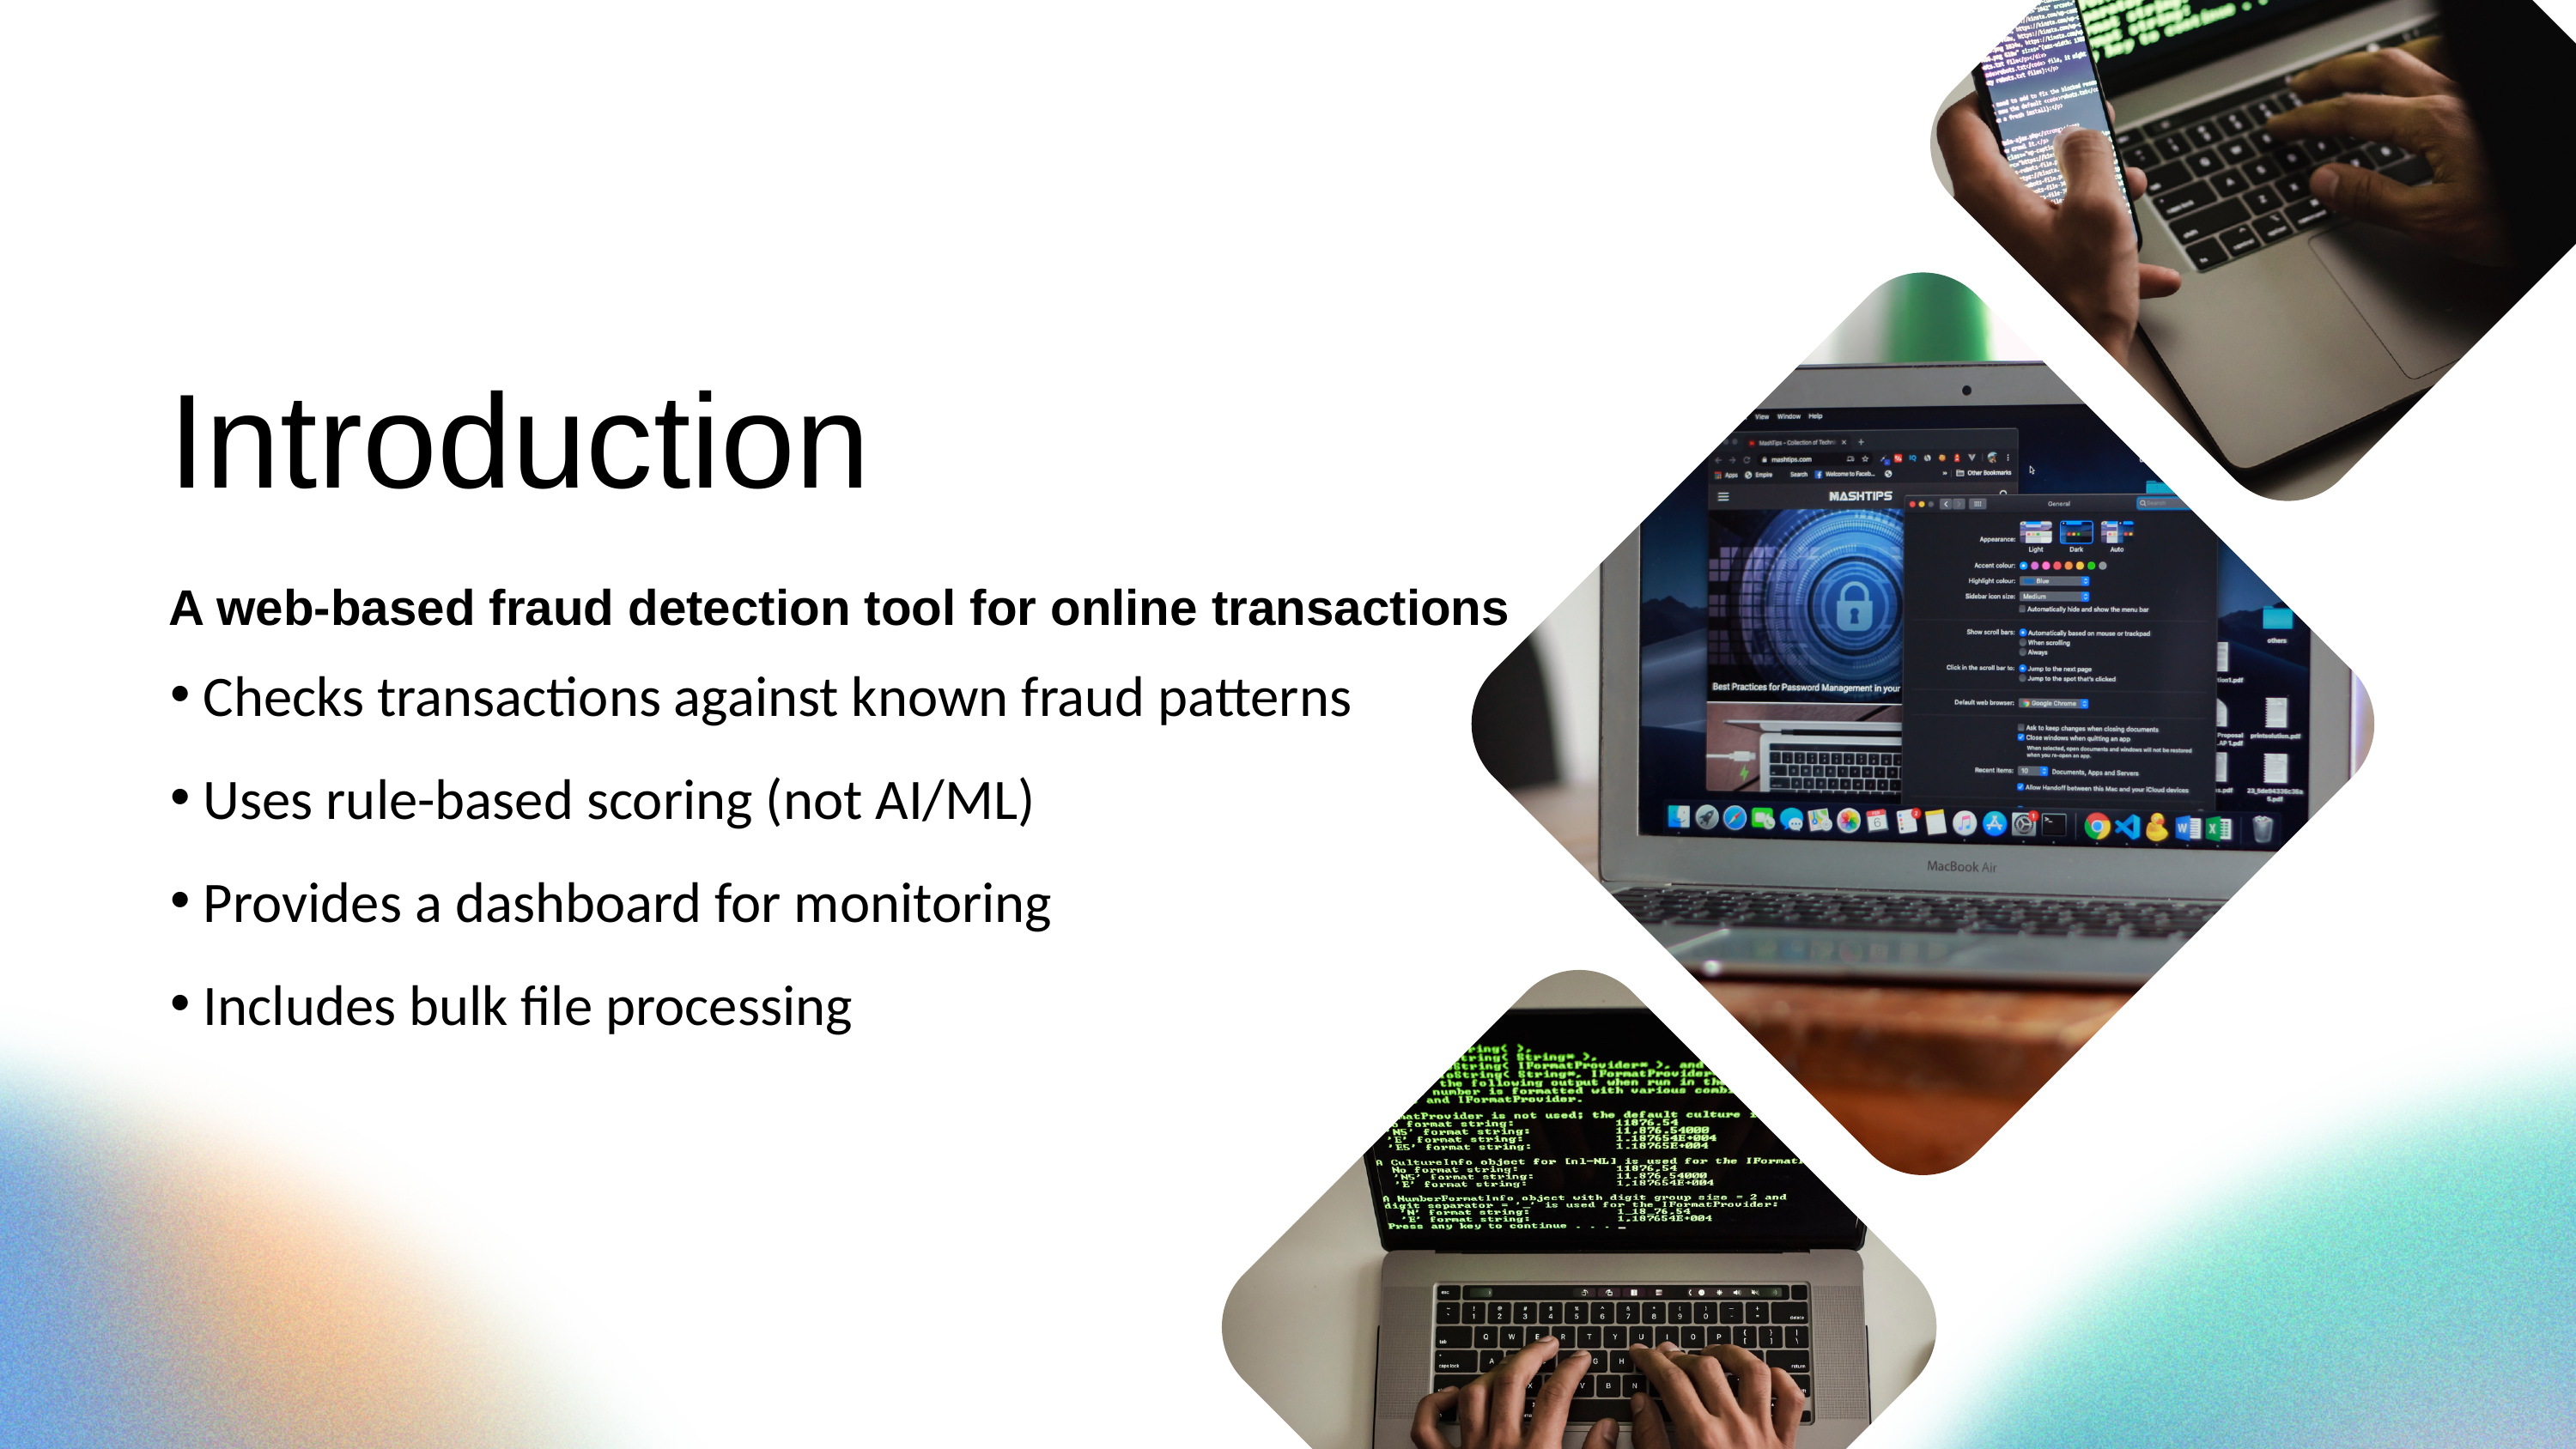

Introduction
A web-based fraud detection tool for online transactions
 Checks transactions against known fraud patterns
 Uses rule-based scoring (not AI/ML)
 Provides a dashboard for monitoring
 Includes bulk file processing